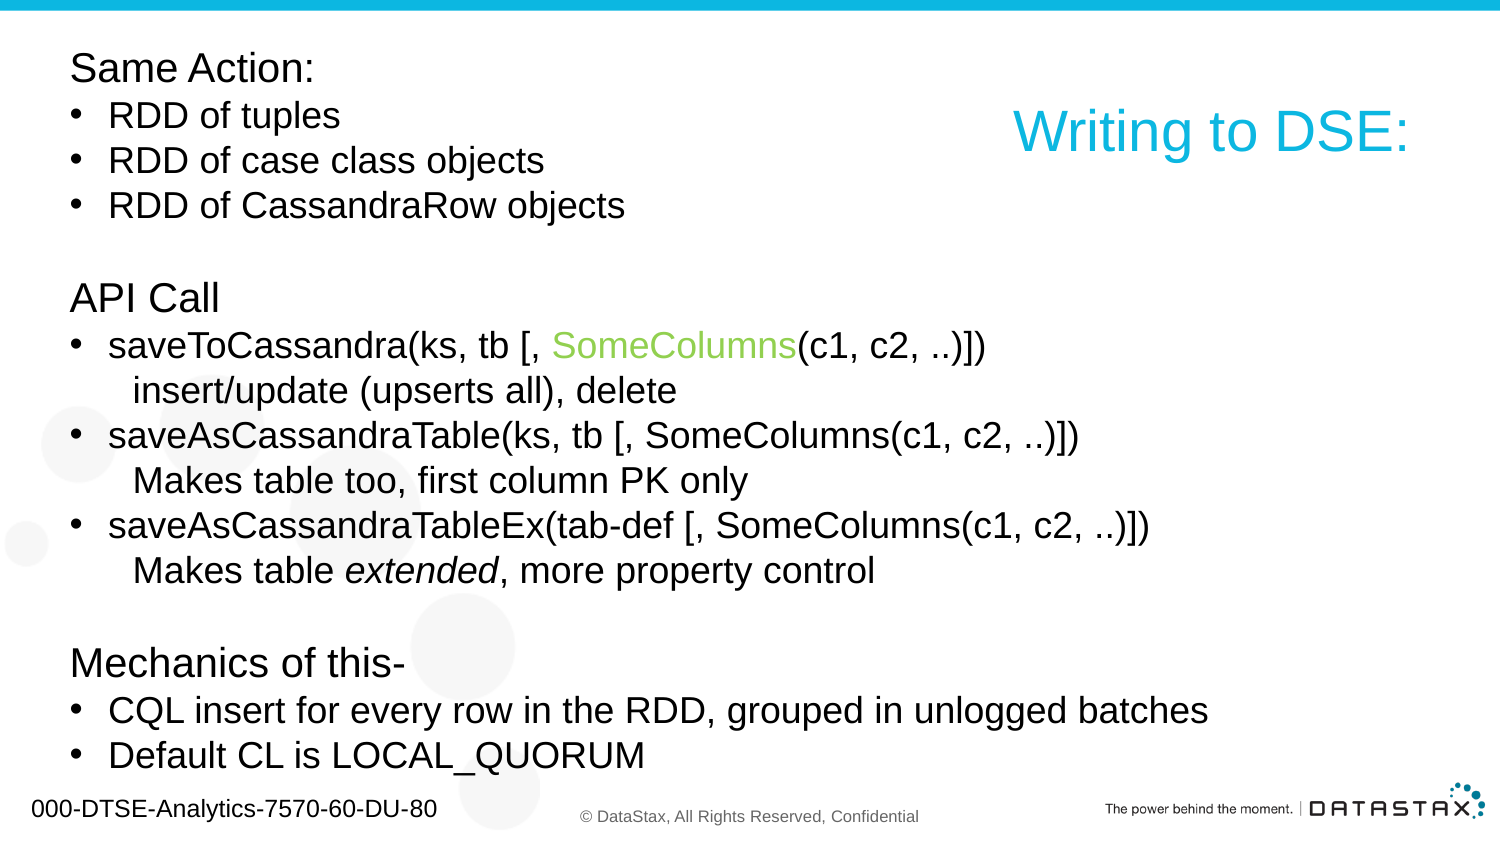

Same Action:
RDD of tuples
RDD of case class objects
RDD of CassandraRow objects

API Call
saveToCassandra(ks, tb [, SomeColumns(c1, c2, ..)])
      insert/update (upserts all), delete
saveAsCassandraTable(ks, tb [, SomeColumns(c1, c2, ..)])
      Makes table too, first column PK only
saveAsCassandraTableEx(tab-def [, SomeColumns(c1, c2, ..)])
      Makes table extended, more property control

Mechanics of this-
CQL insert for every row in the RDD, grouped in unlogged batches
Default CL is LOCAL_QUORUM
# Writing to DSE:
000-DTSE-Analytics-7570-60-DU-80